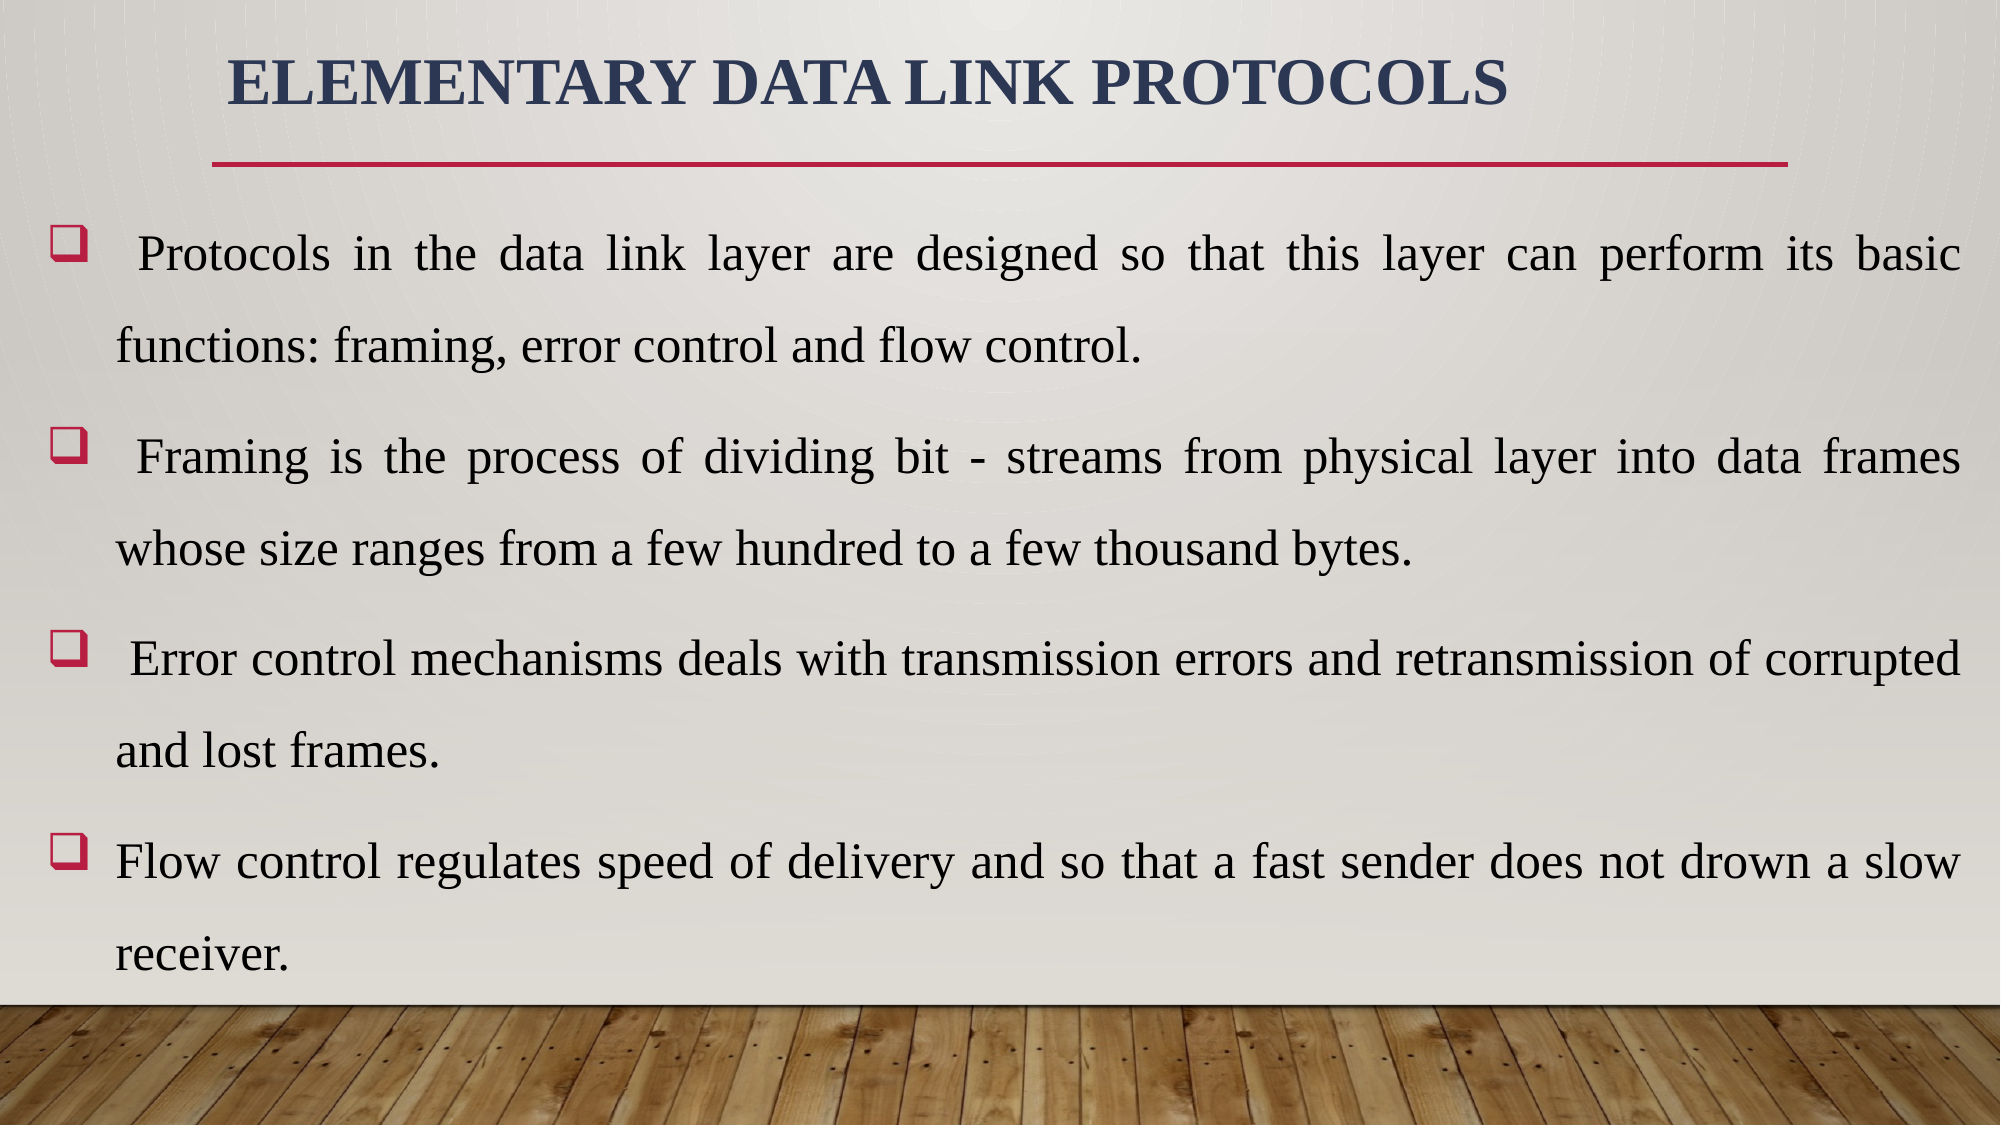

# Elementary data link protocols
 Protocols in the data link layer are designed so that this layer can perform its basic functions: framing, error control and flow control.
 Framing is the process of dividing bit - streams from physical layer into data frames whose size ranges from a few hundred to a few thousand bytes.
 Error control mechanisms deals with transmission errors and retransmission of corrupted and lost frames.
Flow control regulates speed of delivery and so that a fast sender does not drown a slow receiver.